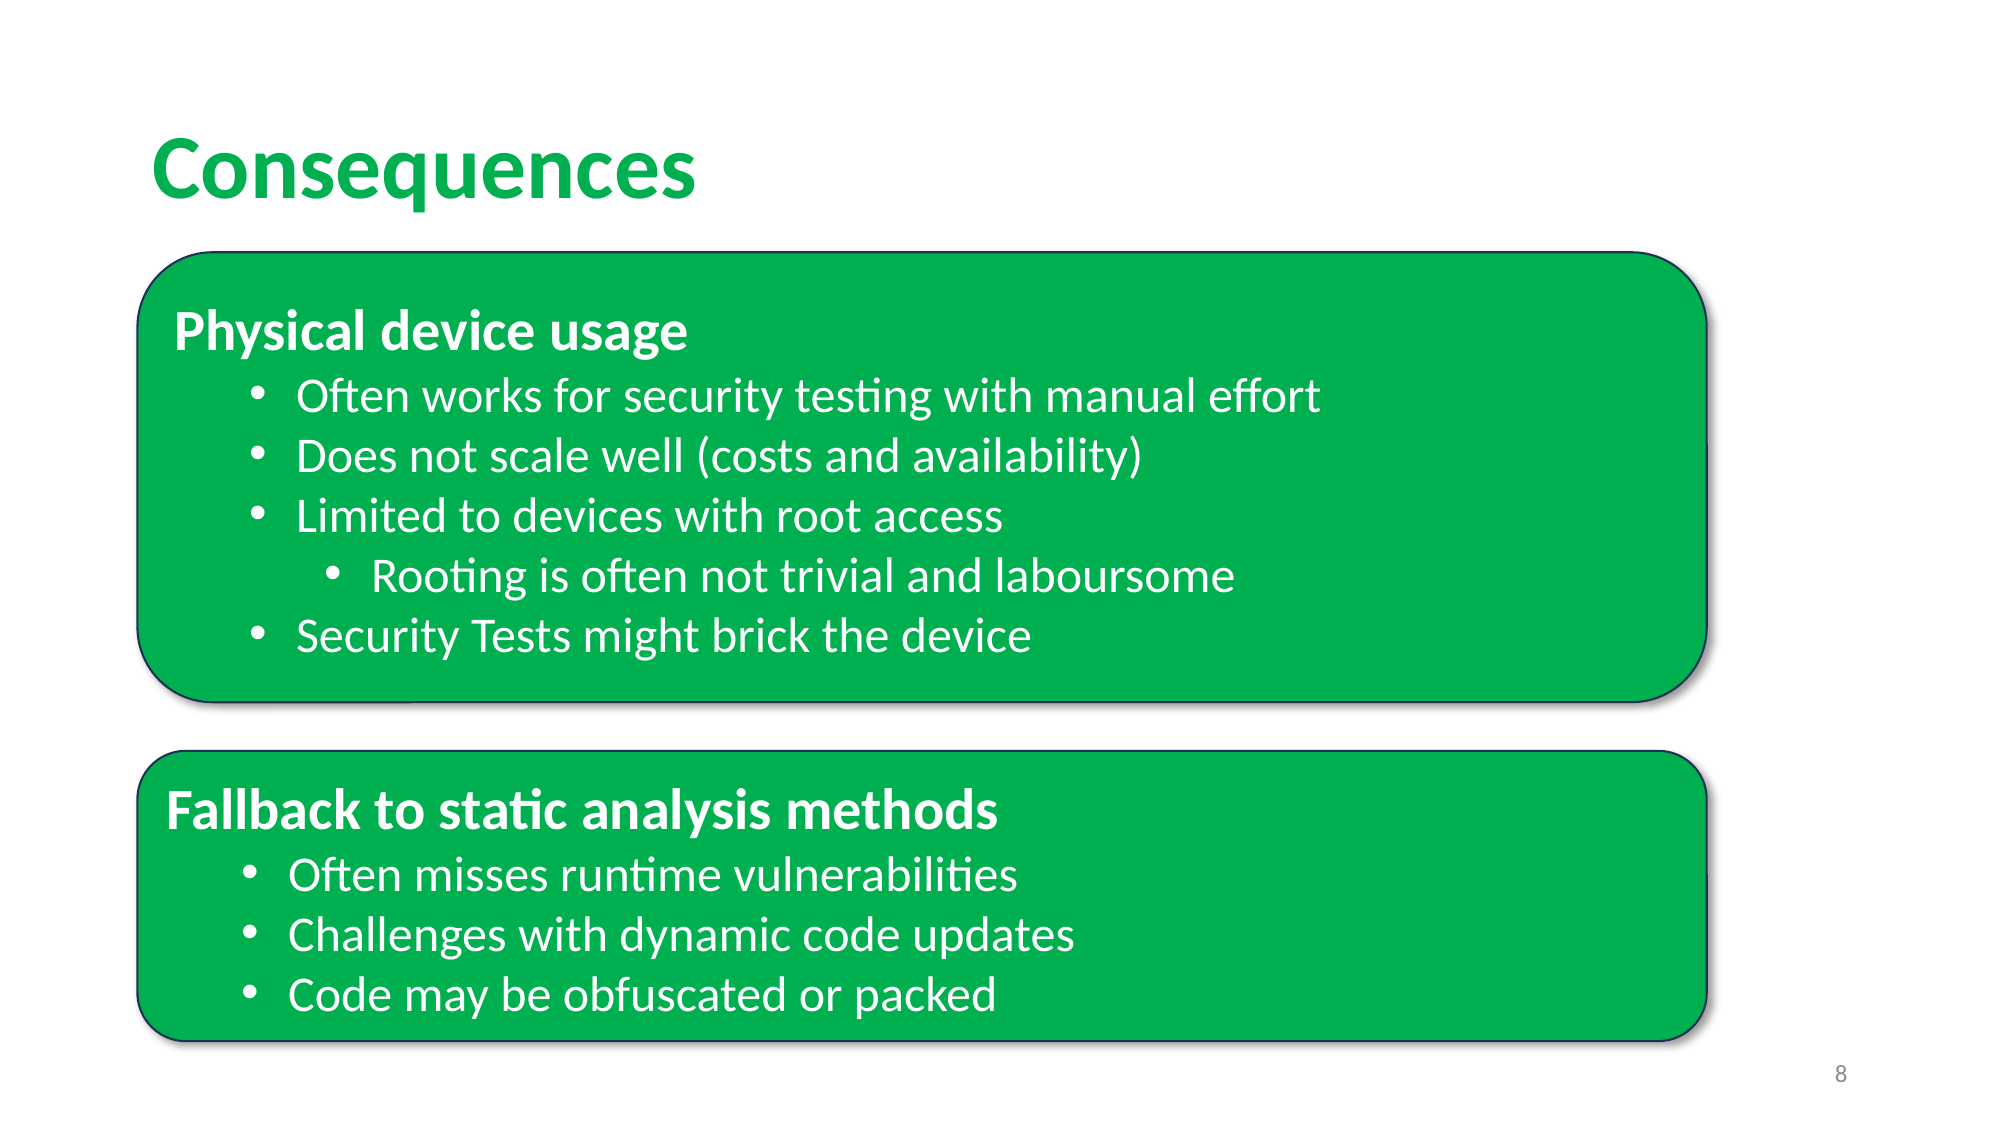

# Consequences
Physical device usage
Often works for security testing with manual effort
Does not scale well (costs and availability)
Limited to devices with root access
Rooting is often not trivial and laboursome
Security Tests might brick the device
Fallback to static analysis methods
Often misses runtime vulnerabilities
Challenges with dynamic code updates
Code may be obfuscated or packed
8